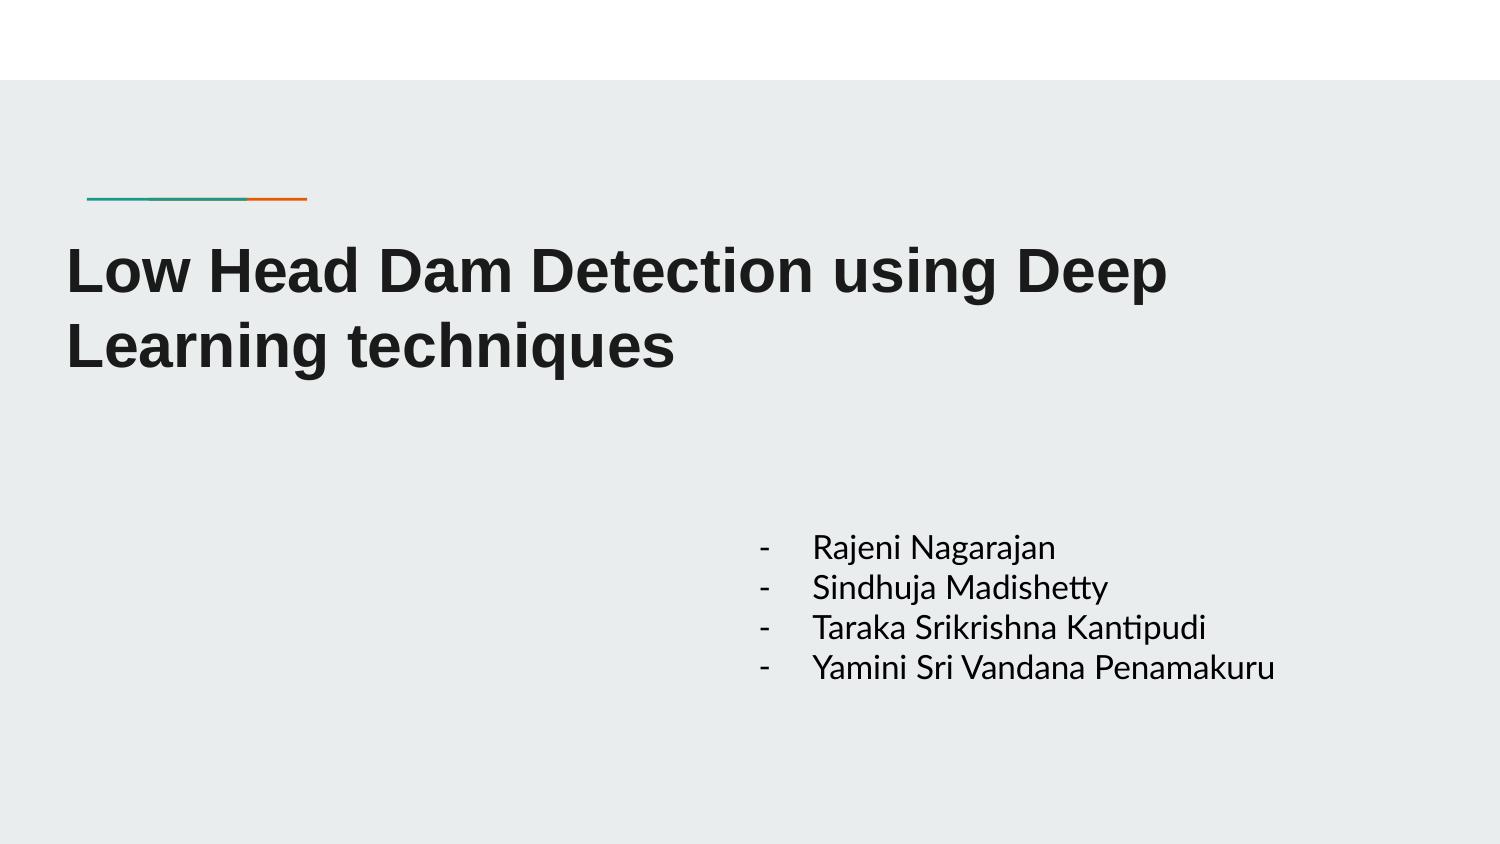

# Low Head Dam Detection using Deep Learning techniques
Rajeni Nagarajan
Sindhuja Madishetty
Taraka Srikrishna Kantipudi
Yamini Sri Vandana Penamakuru